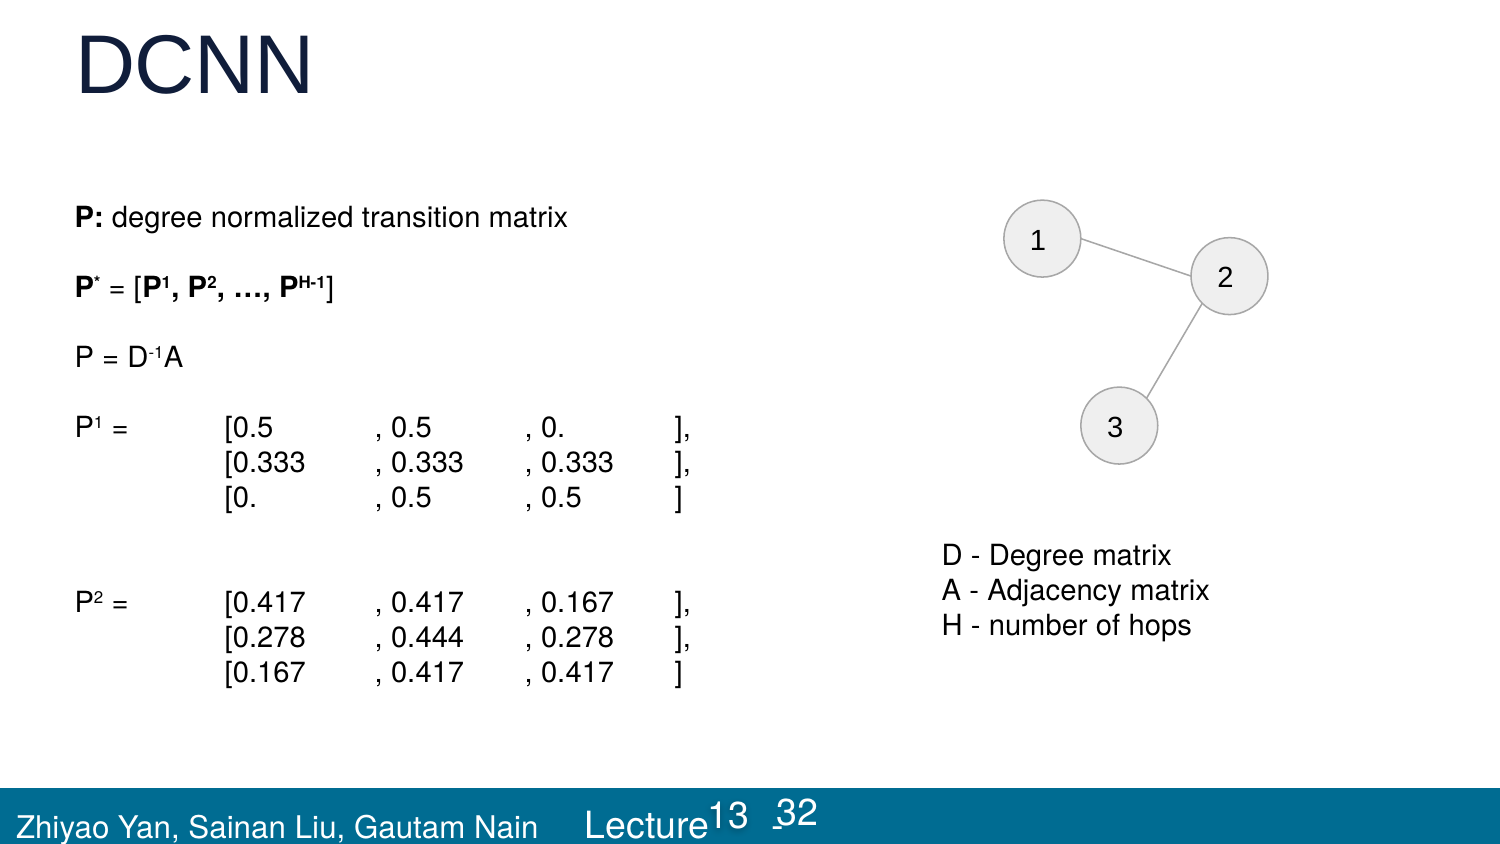

# DCNN
P: degree normalized transition matrix

P* = [P1, P2, …, PH-1]

P = D-1A

P1 = 	[0.5	, 0.5       	, 0.        	],
       	[0.333	, 0.333	, 0.333	],
       	[0.        	, 0.5       	, 0.5       	]

P2 = 	[0.417	, 0.417	, 0.167	],
       	[0.278	, 0.444	, 0.278	],
       	[0.167	, 0.417	, 0.417	]

1
2
3
D - Degree matrix
A - Adjacency matrix
H - number of hops

  Zhiyao Yan, Sainan Liu, Gautam Nain     Lecture      -
32
13